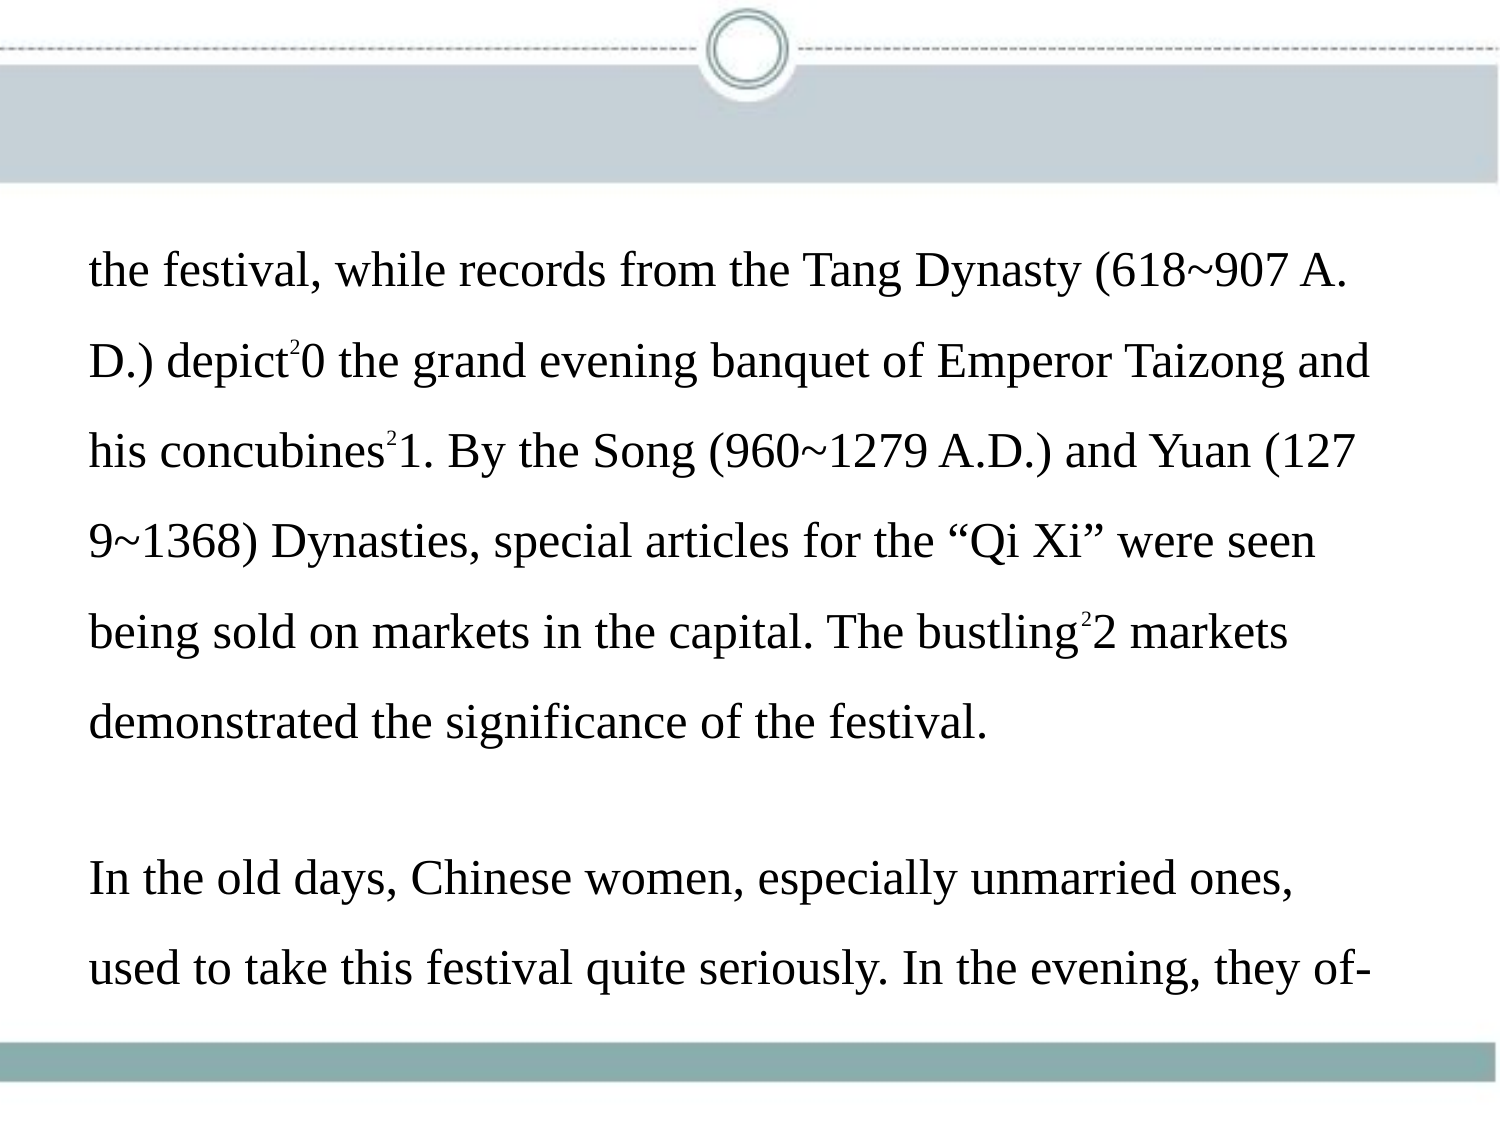

the festival, while records from the Tang Dynasty (618~907 A.
D.) depict20 the grand evening banquet of Emperor Taizong and
his concubines21. By the Song (960~1279 A.D.) and Yuan (127
9~1368) Dynasties, special articles for the “Qi Xi” were seen
being sold on markets in the capital. The bustling22 markets
demonstrated the significance of the festival.
In the old days, Chinese women, especially unmarried ones,
used to take this festival quite seriously. In the evening, they of-